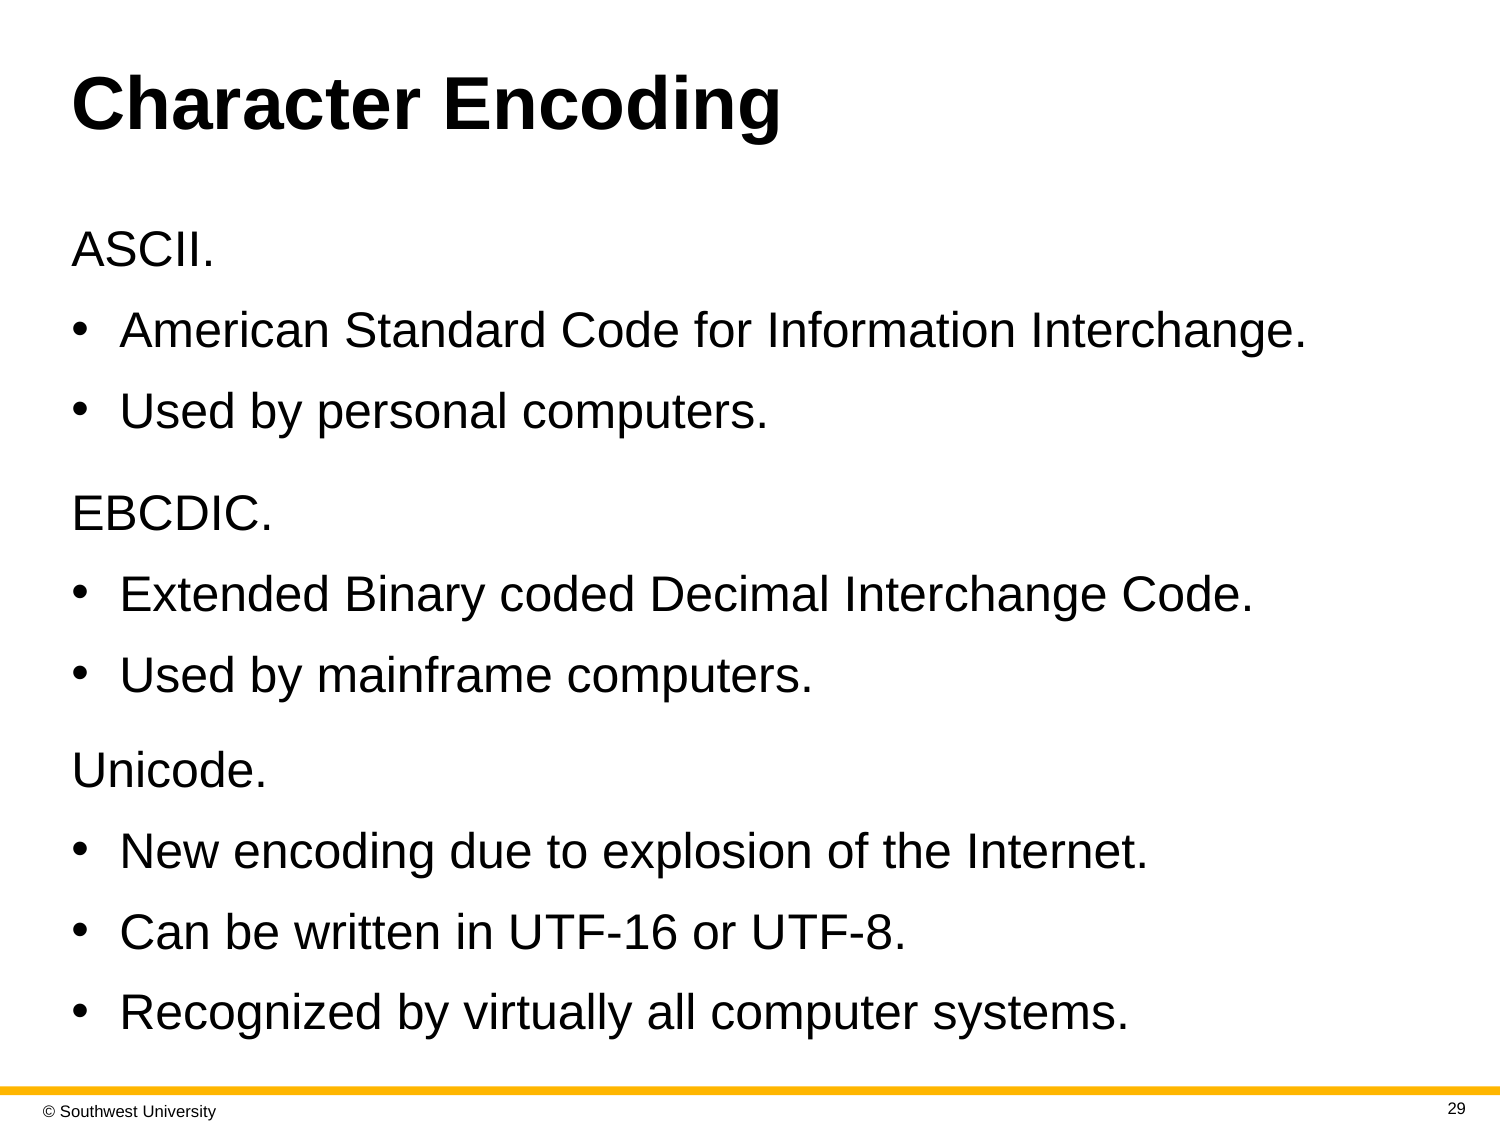

# Character Encoding
ASCII.
American Standard Code for Information Interchange.
Used by personal computers.
EBCDIC.
Extended Binary coded Decimal Interchange Code.
Used by mainframe computers.
Unicode.
New encoding due to explosion of the Internet.
Can be written in U T F-16 or U T F-8.
Recognized by virtually all computer systems.
29